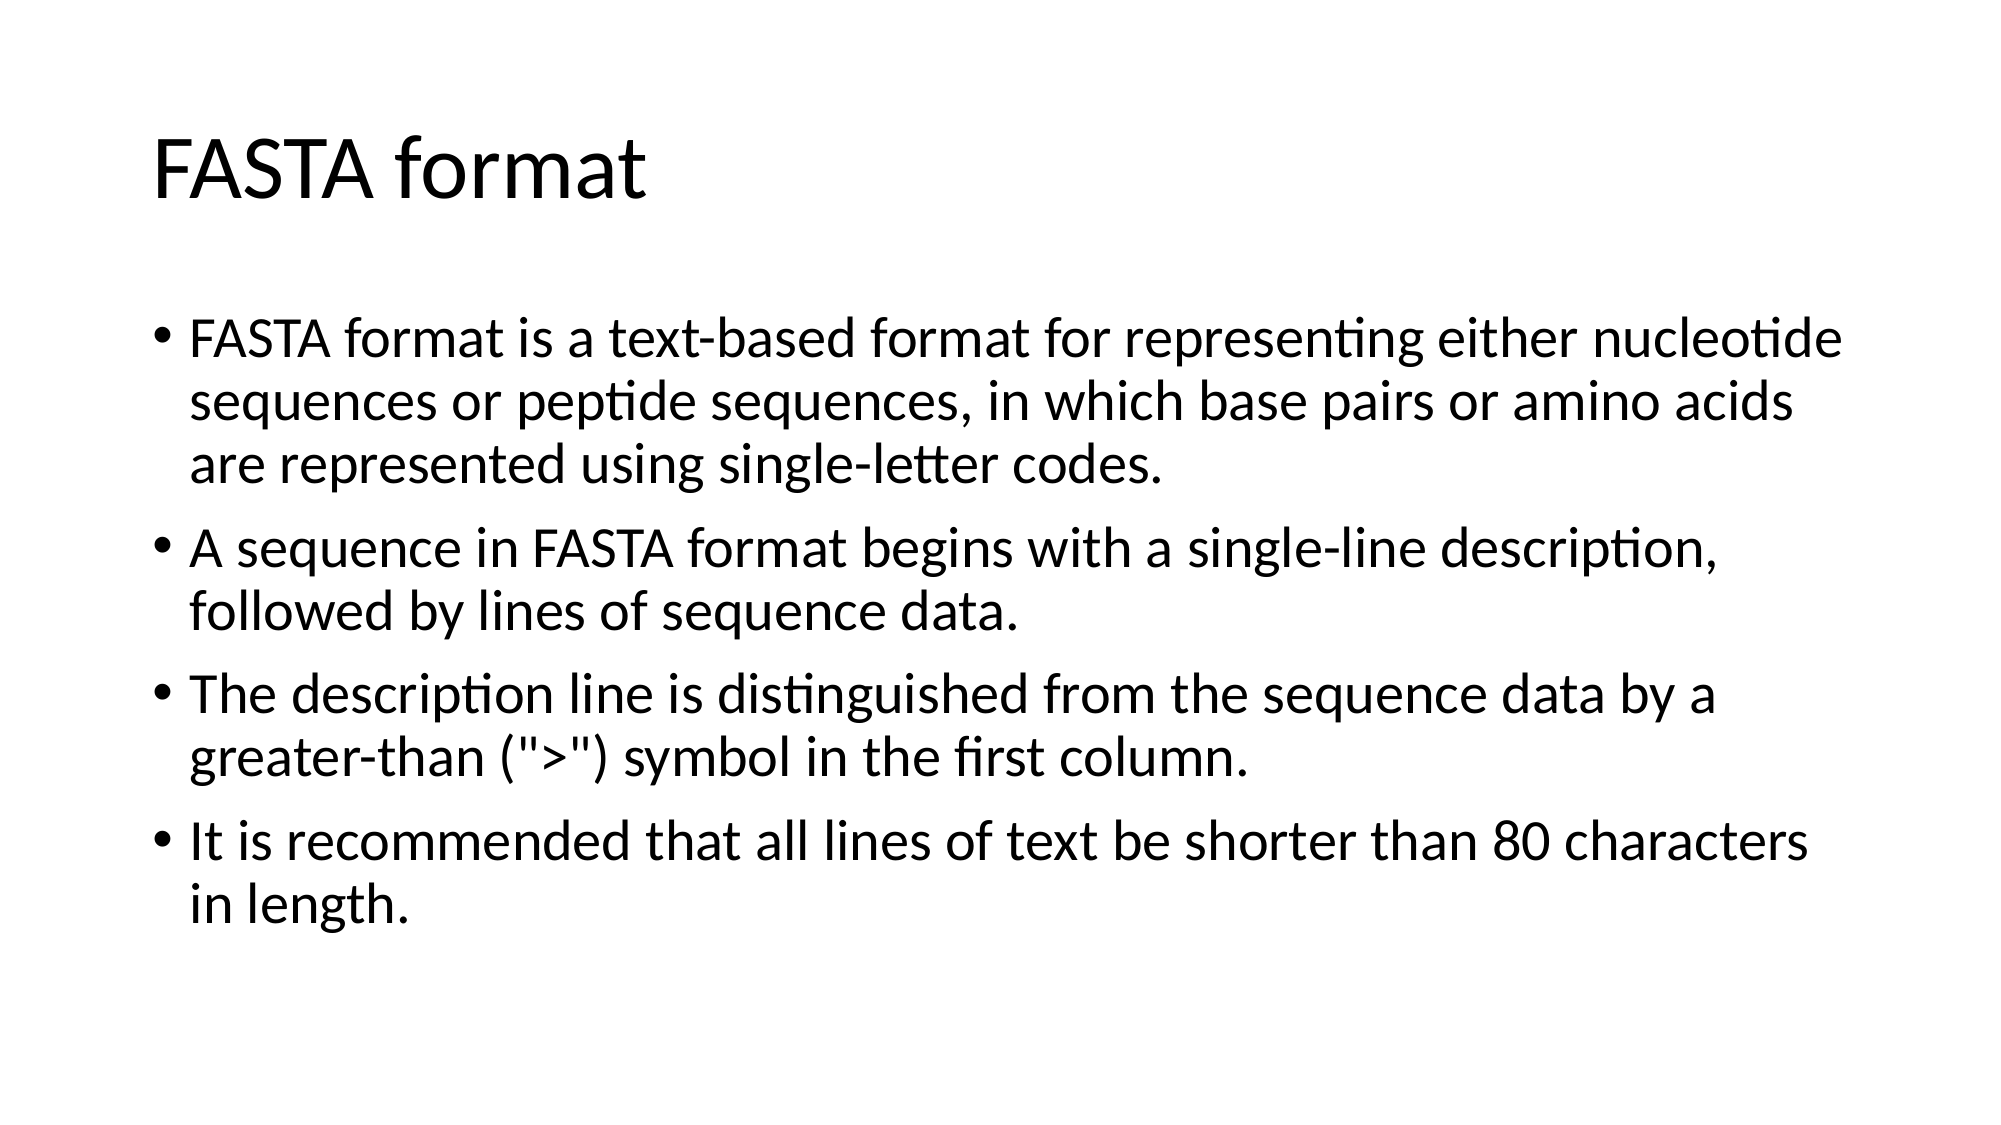

# FASTA format
FASTA format is a text-based format for representing either nucleotide sequences or peptide sequences, in which base pairs or amino acids are represented using single-letter codes.
A sequence in FASTA format begins with a single-line description, followed by lines of sequence data.
The description line is distinguished from the sequence data by a greater-than (">") symbol in the first column.
It is recommended that all lines of text be shorter than 80 characters in length.